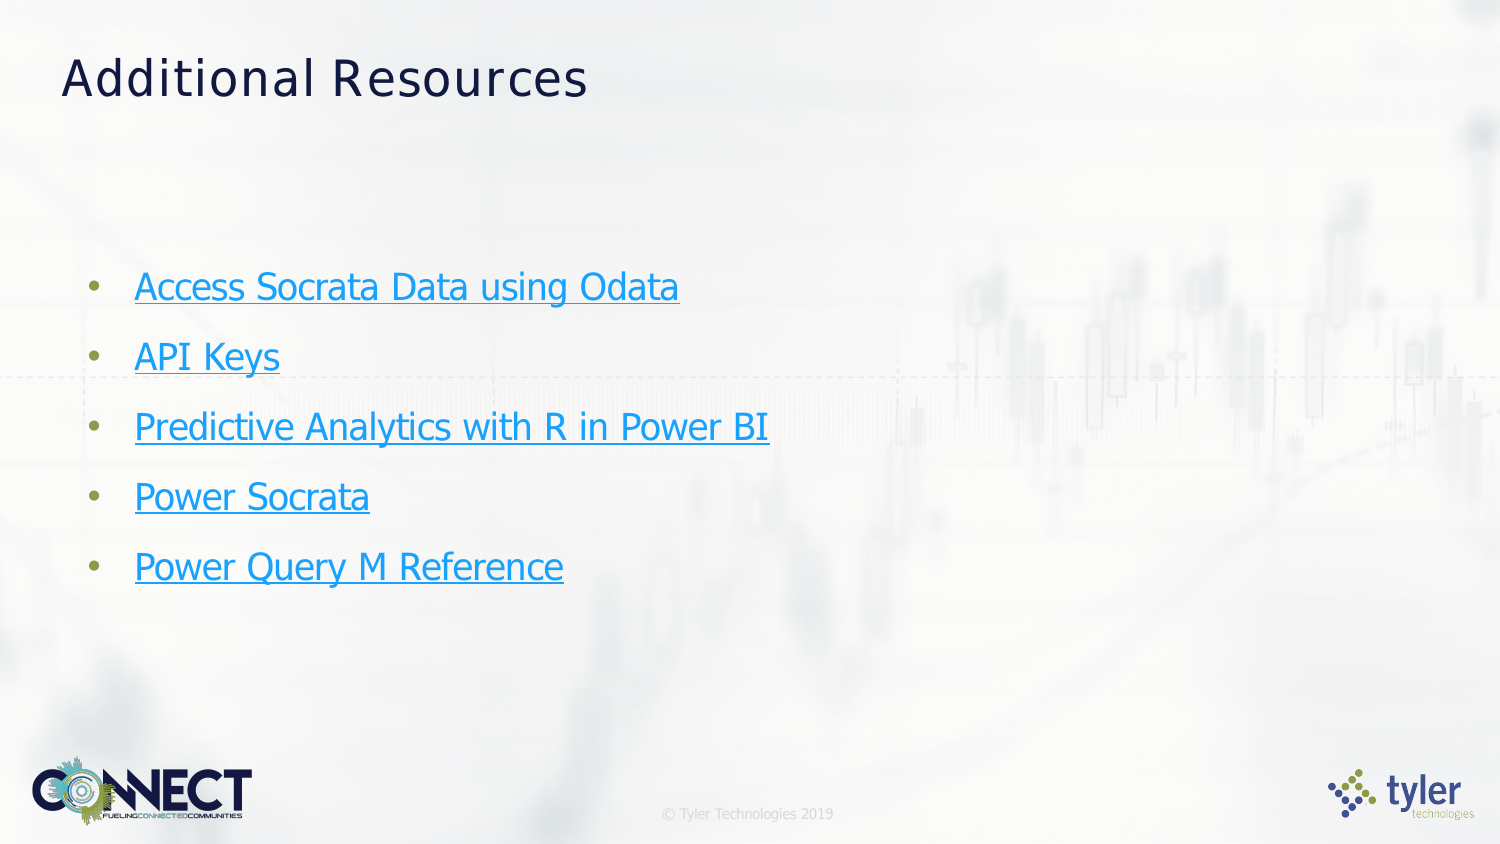

# Additional Resources
Access Socrata Data using Odata
API Keys
Predictive Analytics with R in Power BI
Power Socrata
Power Query M Reference